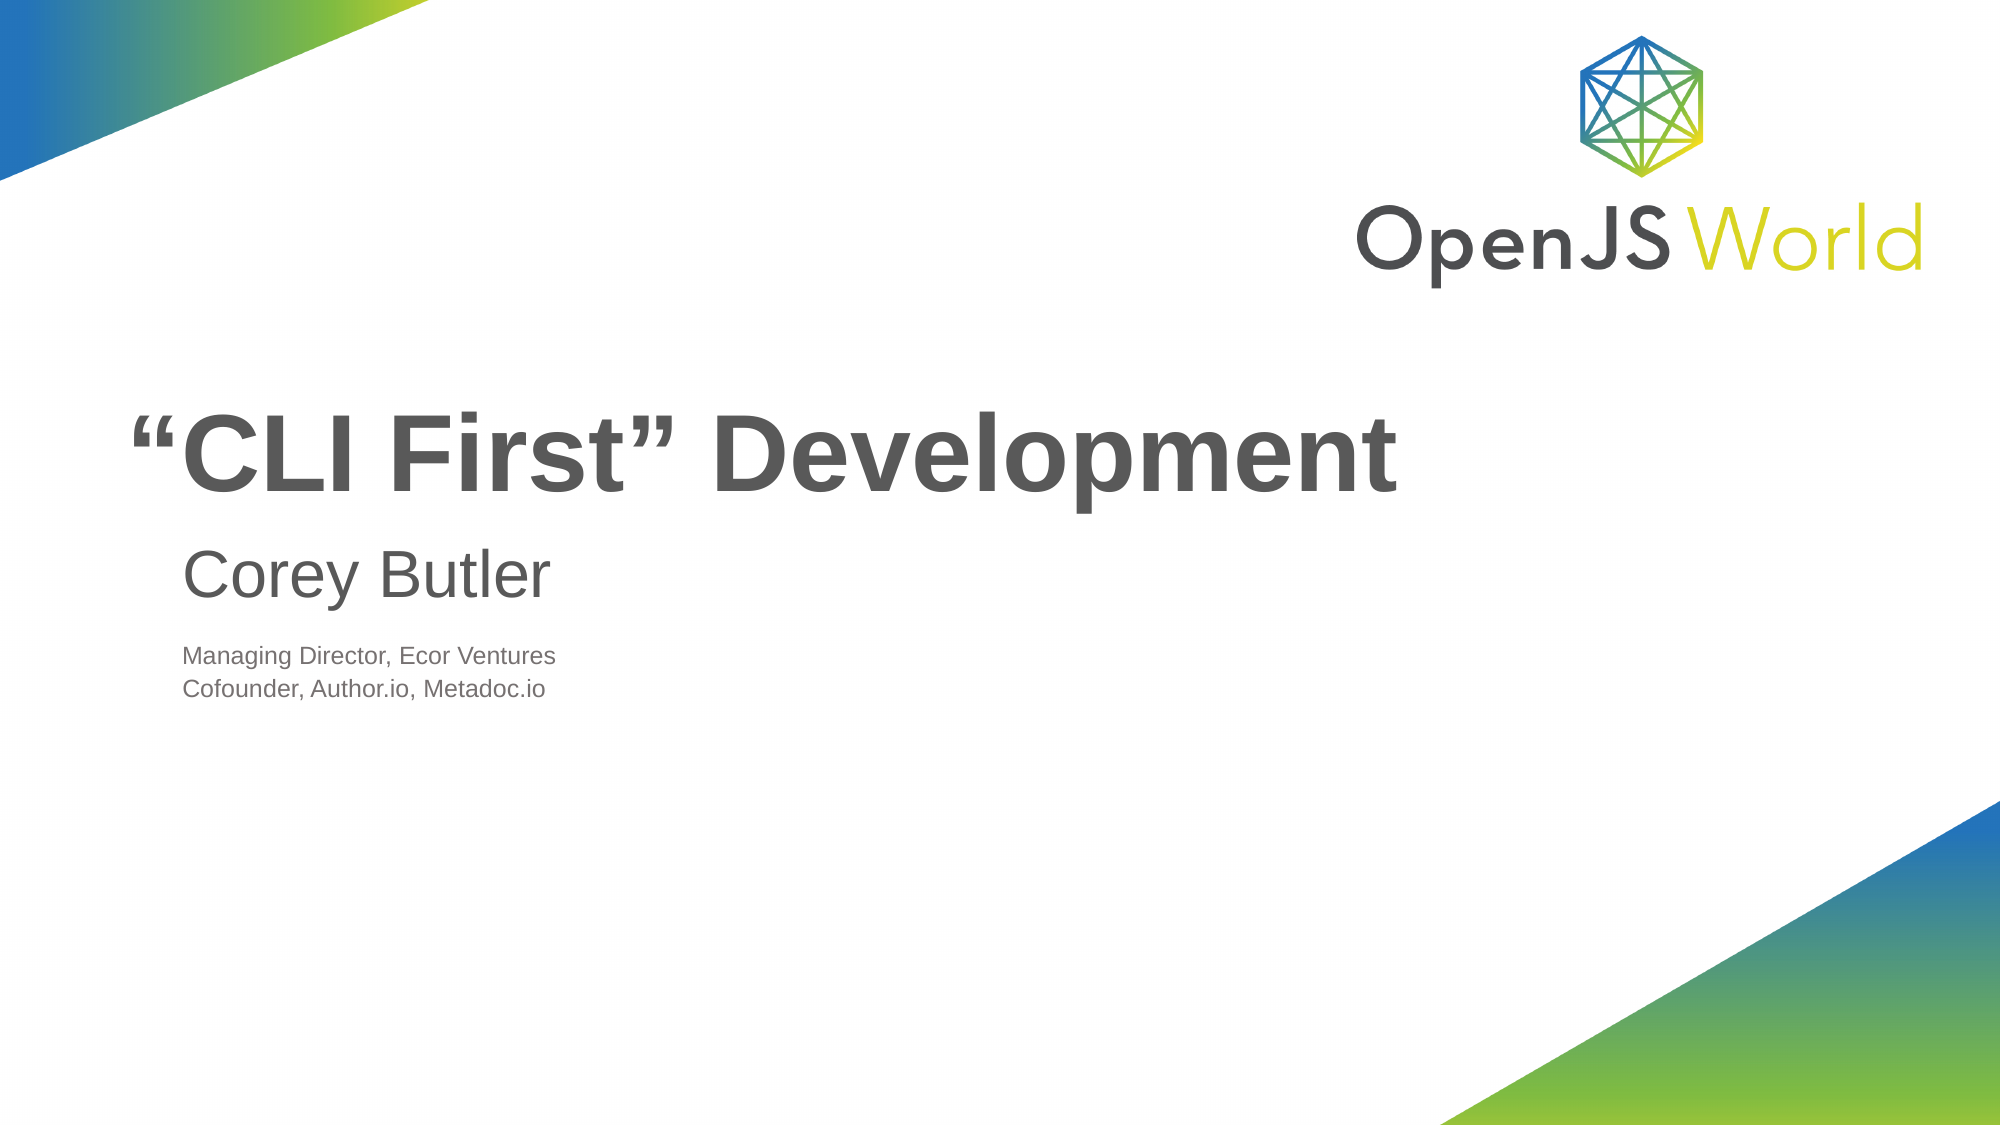

“CLI First” Development
   Corey Butler
   Managing Director, Ecor Ventures
        Cofounder, Author.io, Metadoc.io